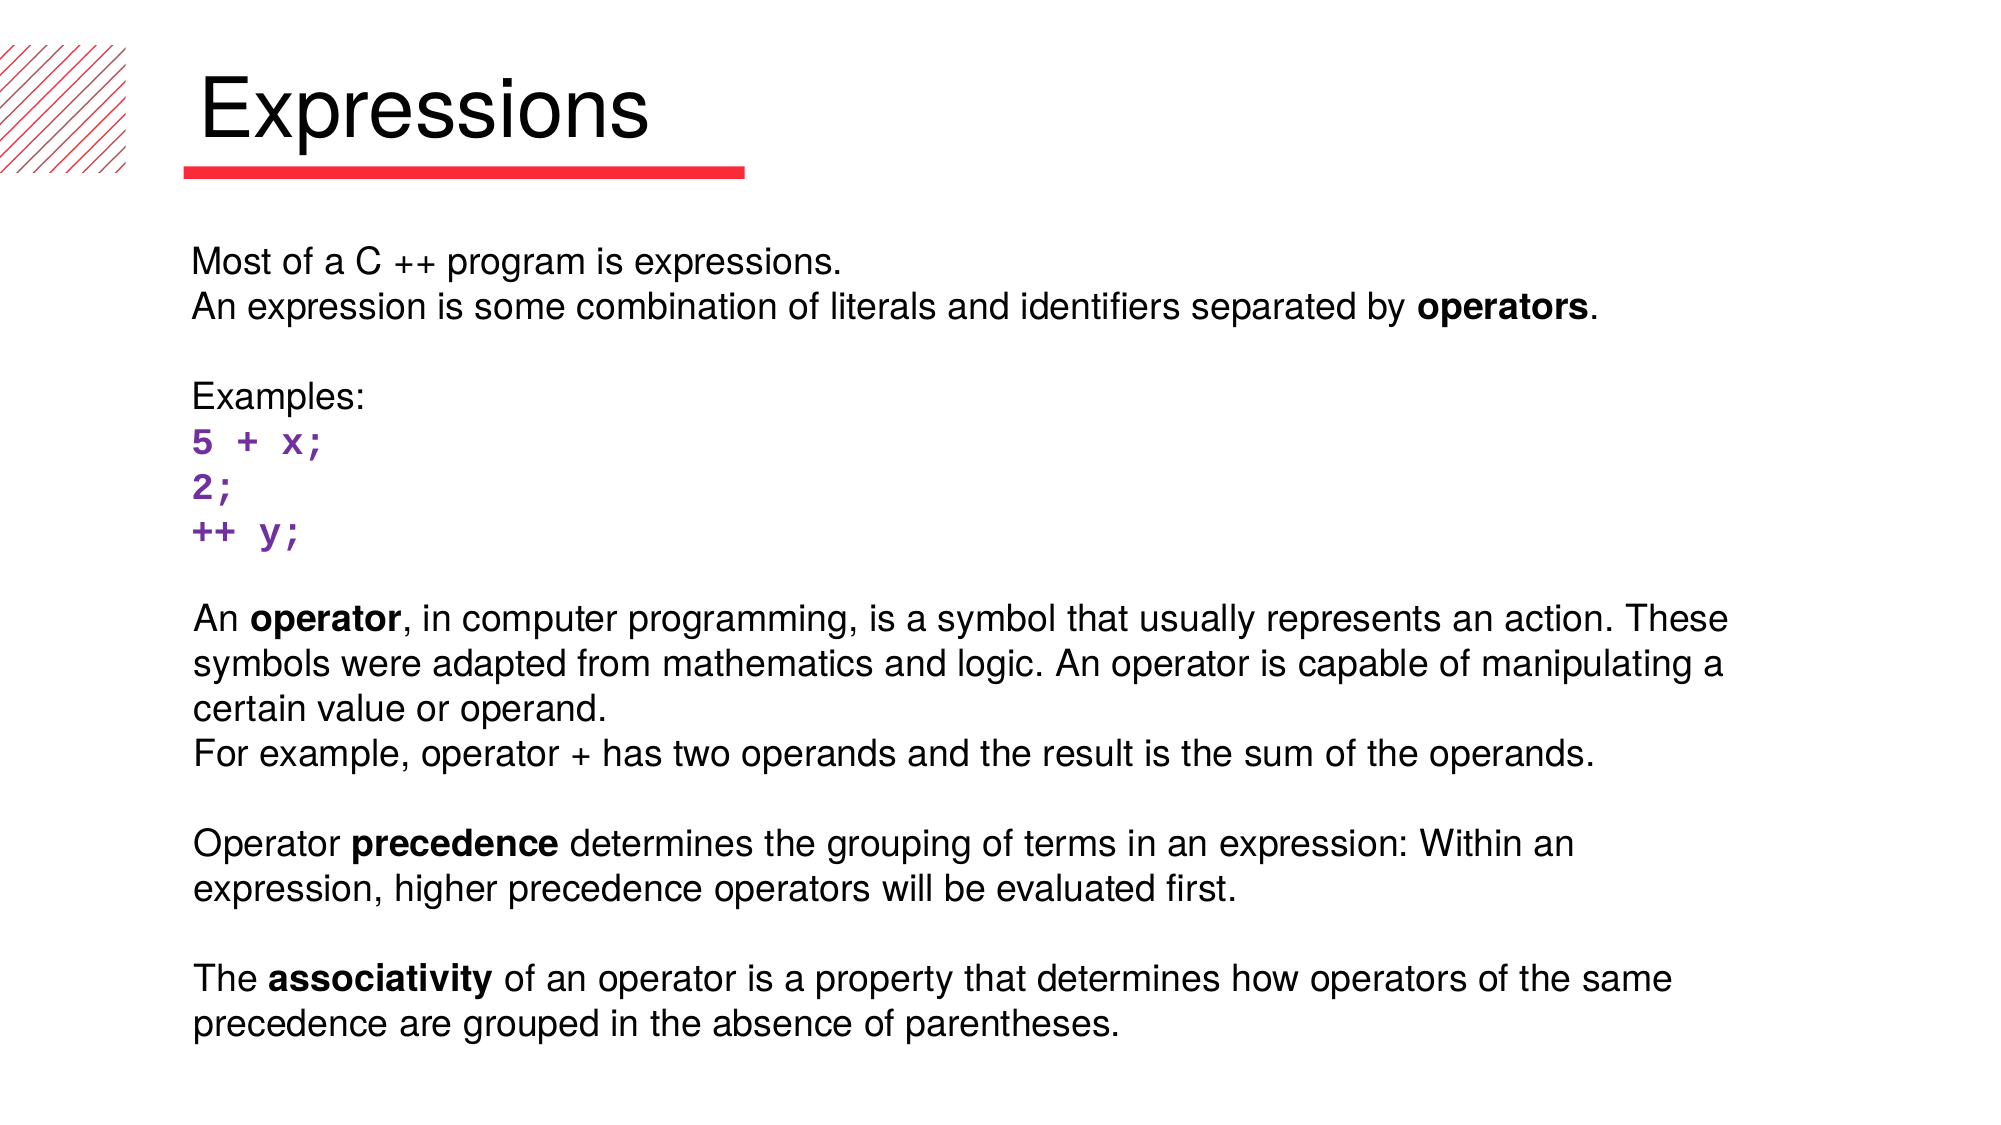

Expressions
Most of a C ++ program is expressions.
An expression is some combination of literals and identifiers separated by operators.

Examples:
5 + x;
2;
++ y;
An operator, in computer programming, is a symbol that usually represents an action. These symbols were adapted from mathematics and logic. An operator is capable of manipulating a certain value or operand.
For example, operator + has two operands and the result is the sum of the operands.

Operator precedence determines the grouping of terms in an expression: Within an expression, higher precedence operators will be evaluated first.

The associativity of an operator is a property that determines how operators of the same precedence are grouped in the absence of parentheses.